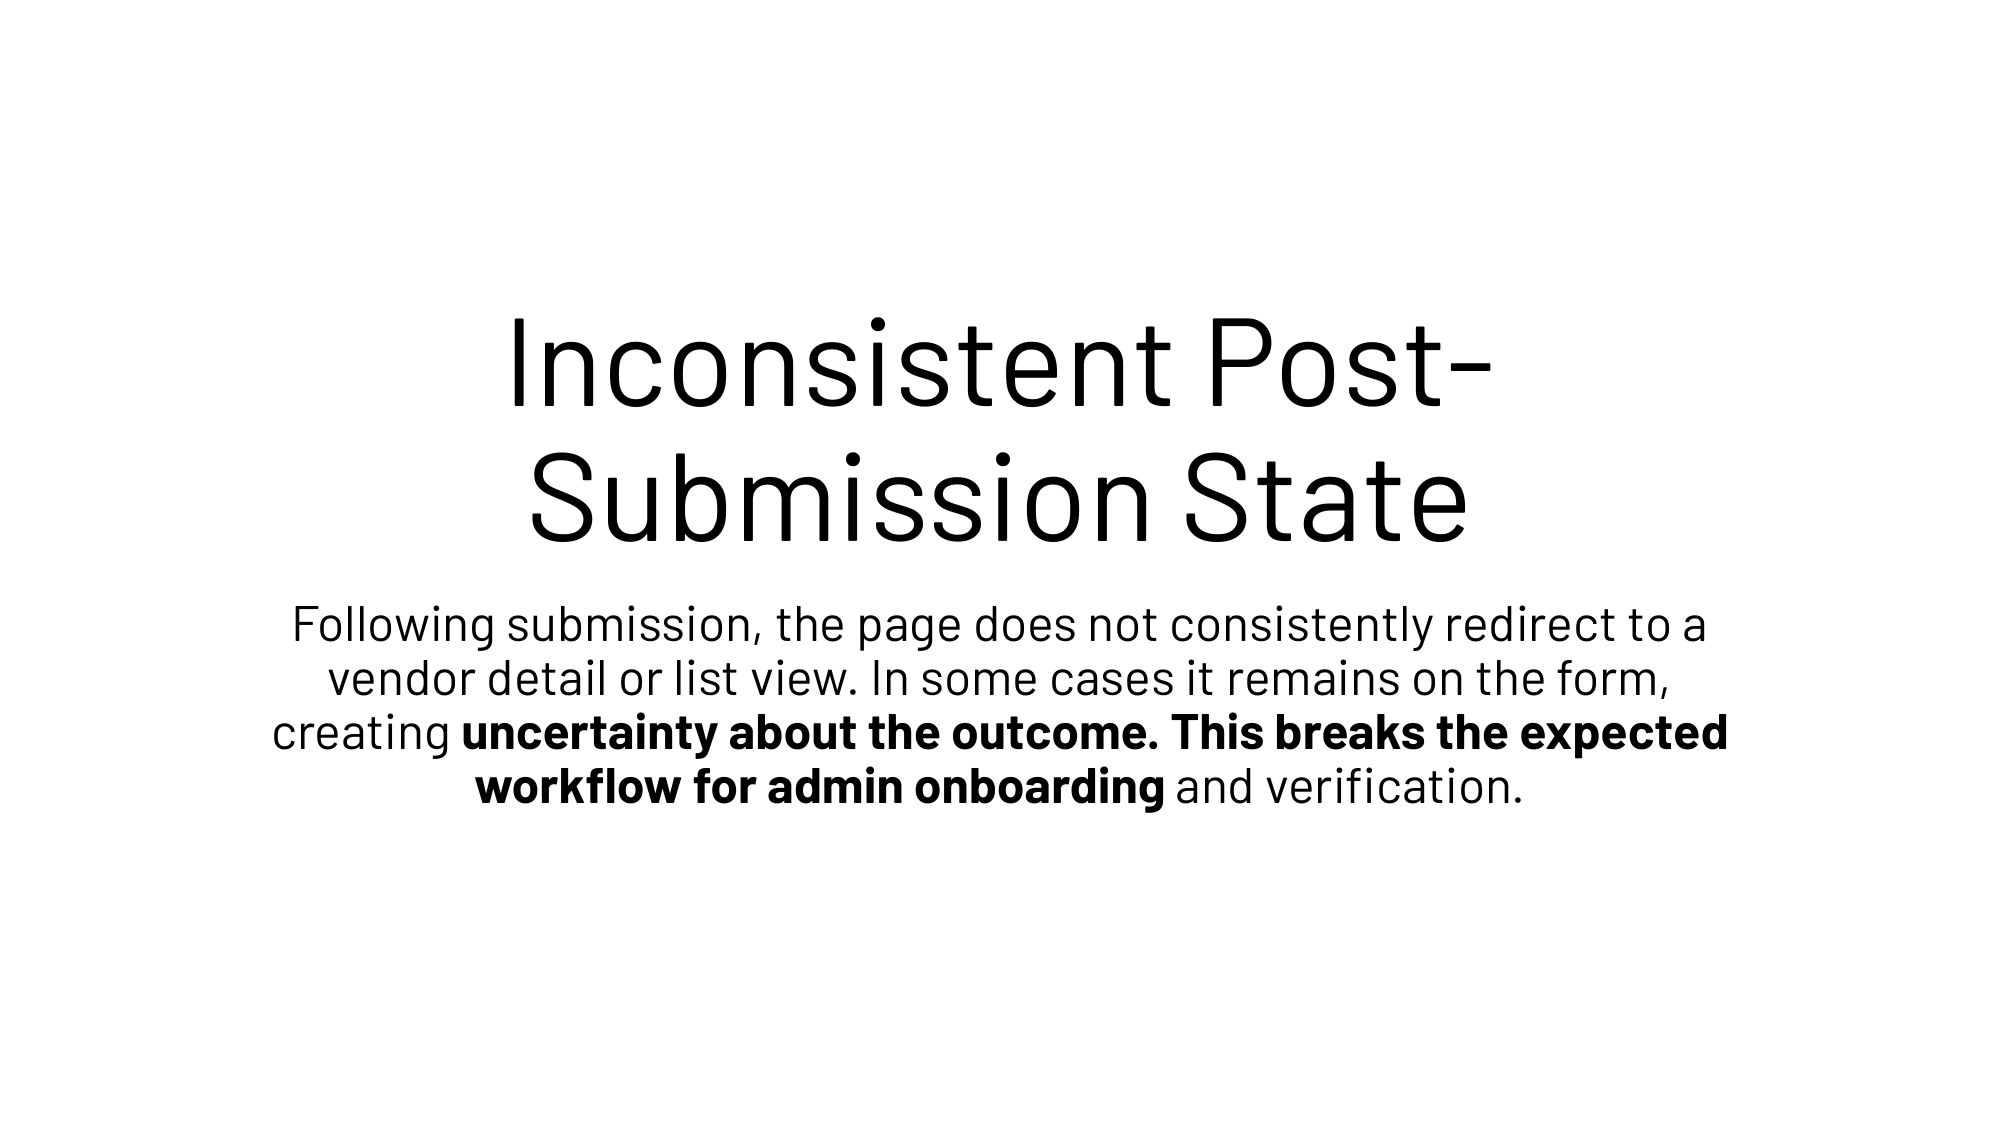

# Inconsistent Post-Submission State
Following submission, the page does not consistently redirect to a vendor detail or list view. In some cases it remains on the form, creating uncertainty about the outcome. This breaks the expected workflow for admin onboarding and verification.